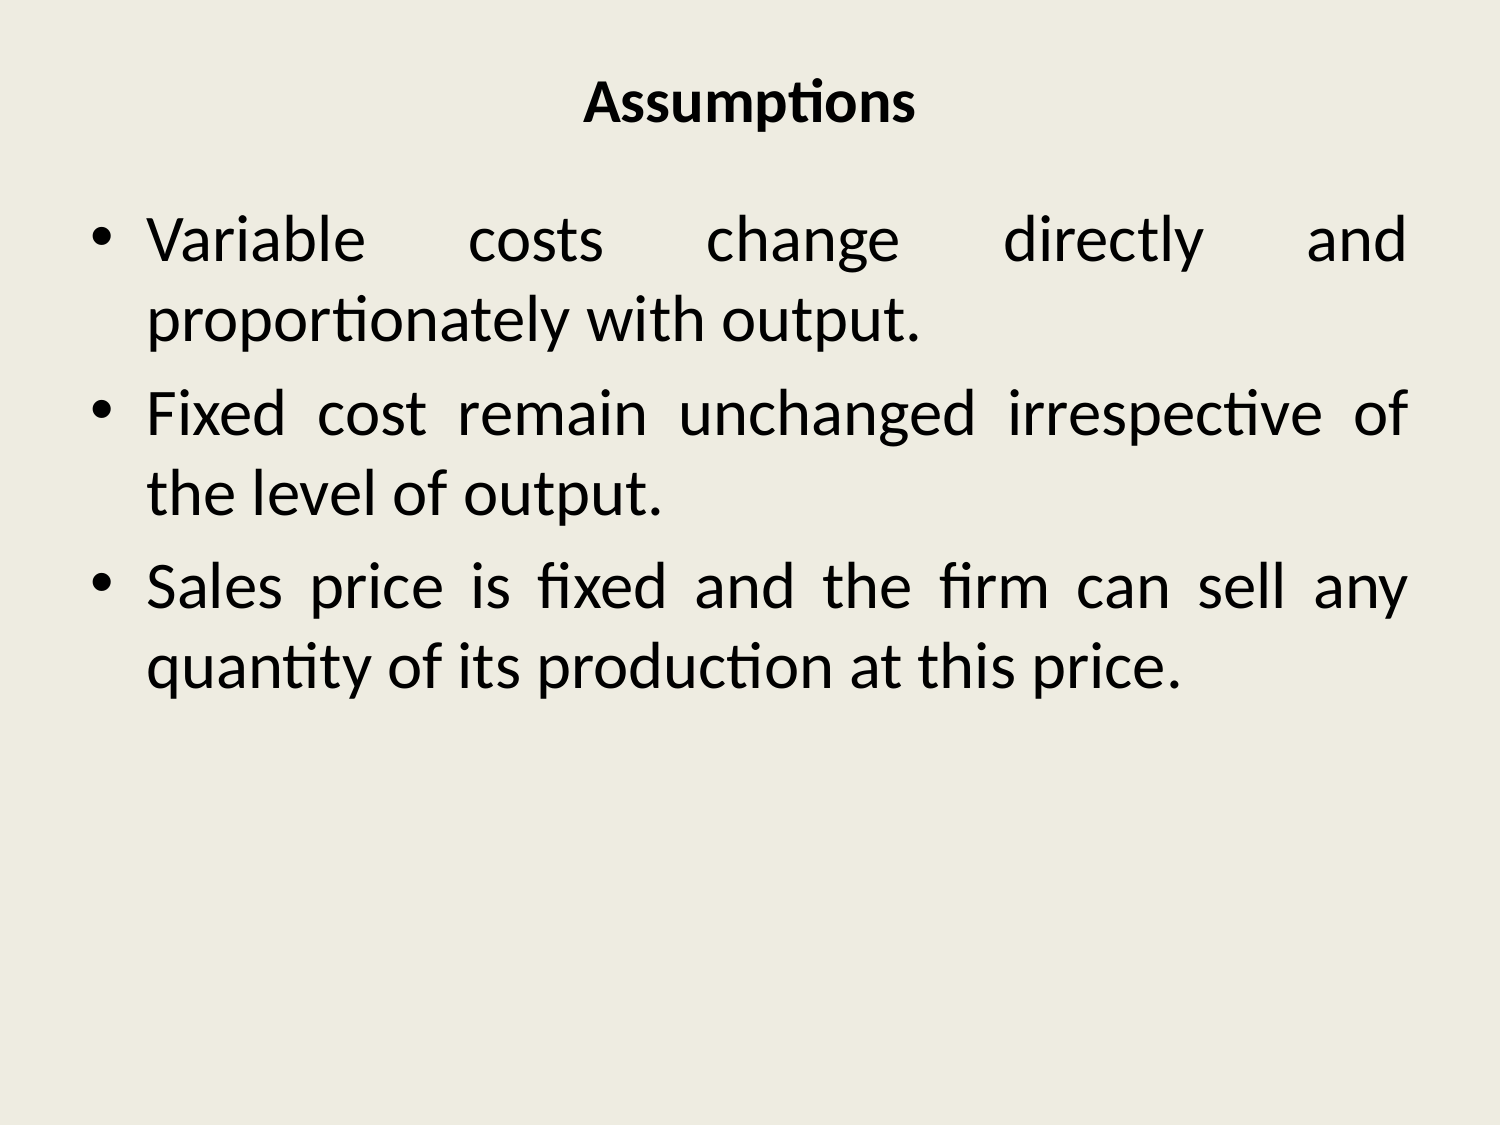

# Assumptions
Variable costs change directly and proportionately with output.
Fixed cost remain unchanged irrespective of the level of output.
Sales price is fixed and the firm can sell any quantity of its production at this price.